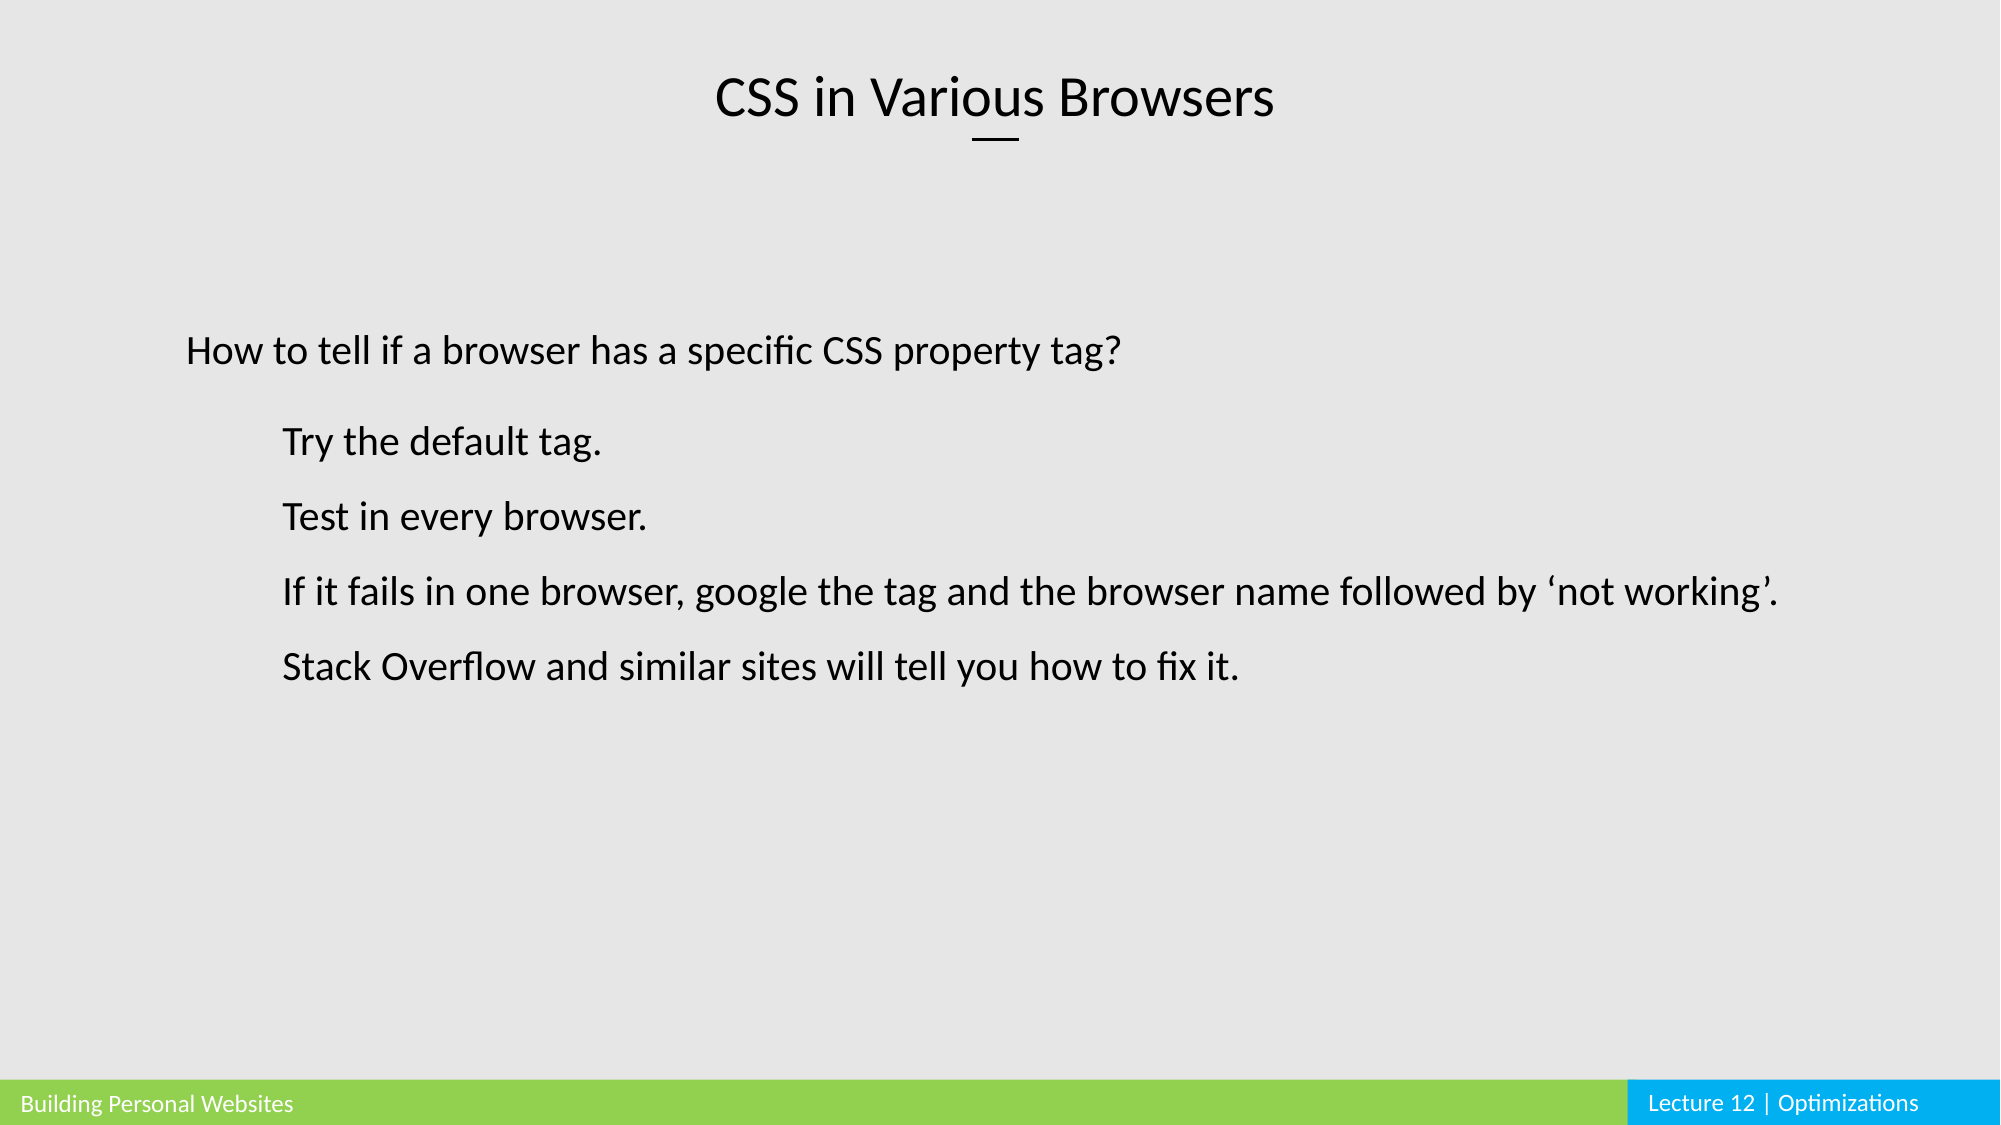

CSS in Various Browsers
How to tell if a browser has a specific CSS property tag?
Try the default tag.
Test in every browser.
If it fails in one browser, google the tag and the browser name followed by ‘not working’.
Stack Overflow and similar sites will tell you how to fix it.
Lecture 12 | Optimizations

Building Personal Websites